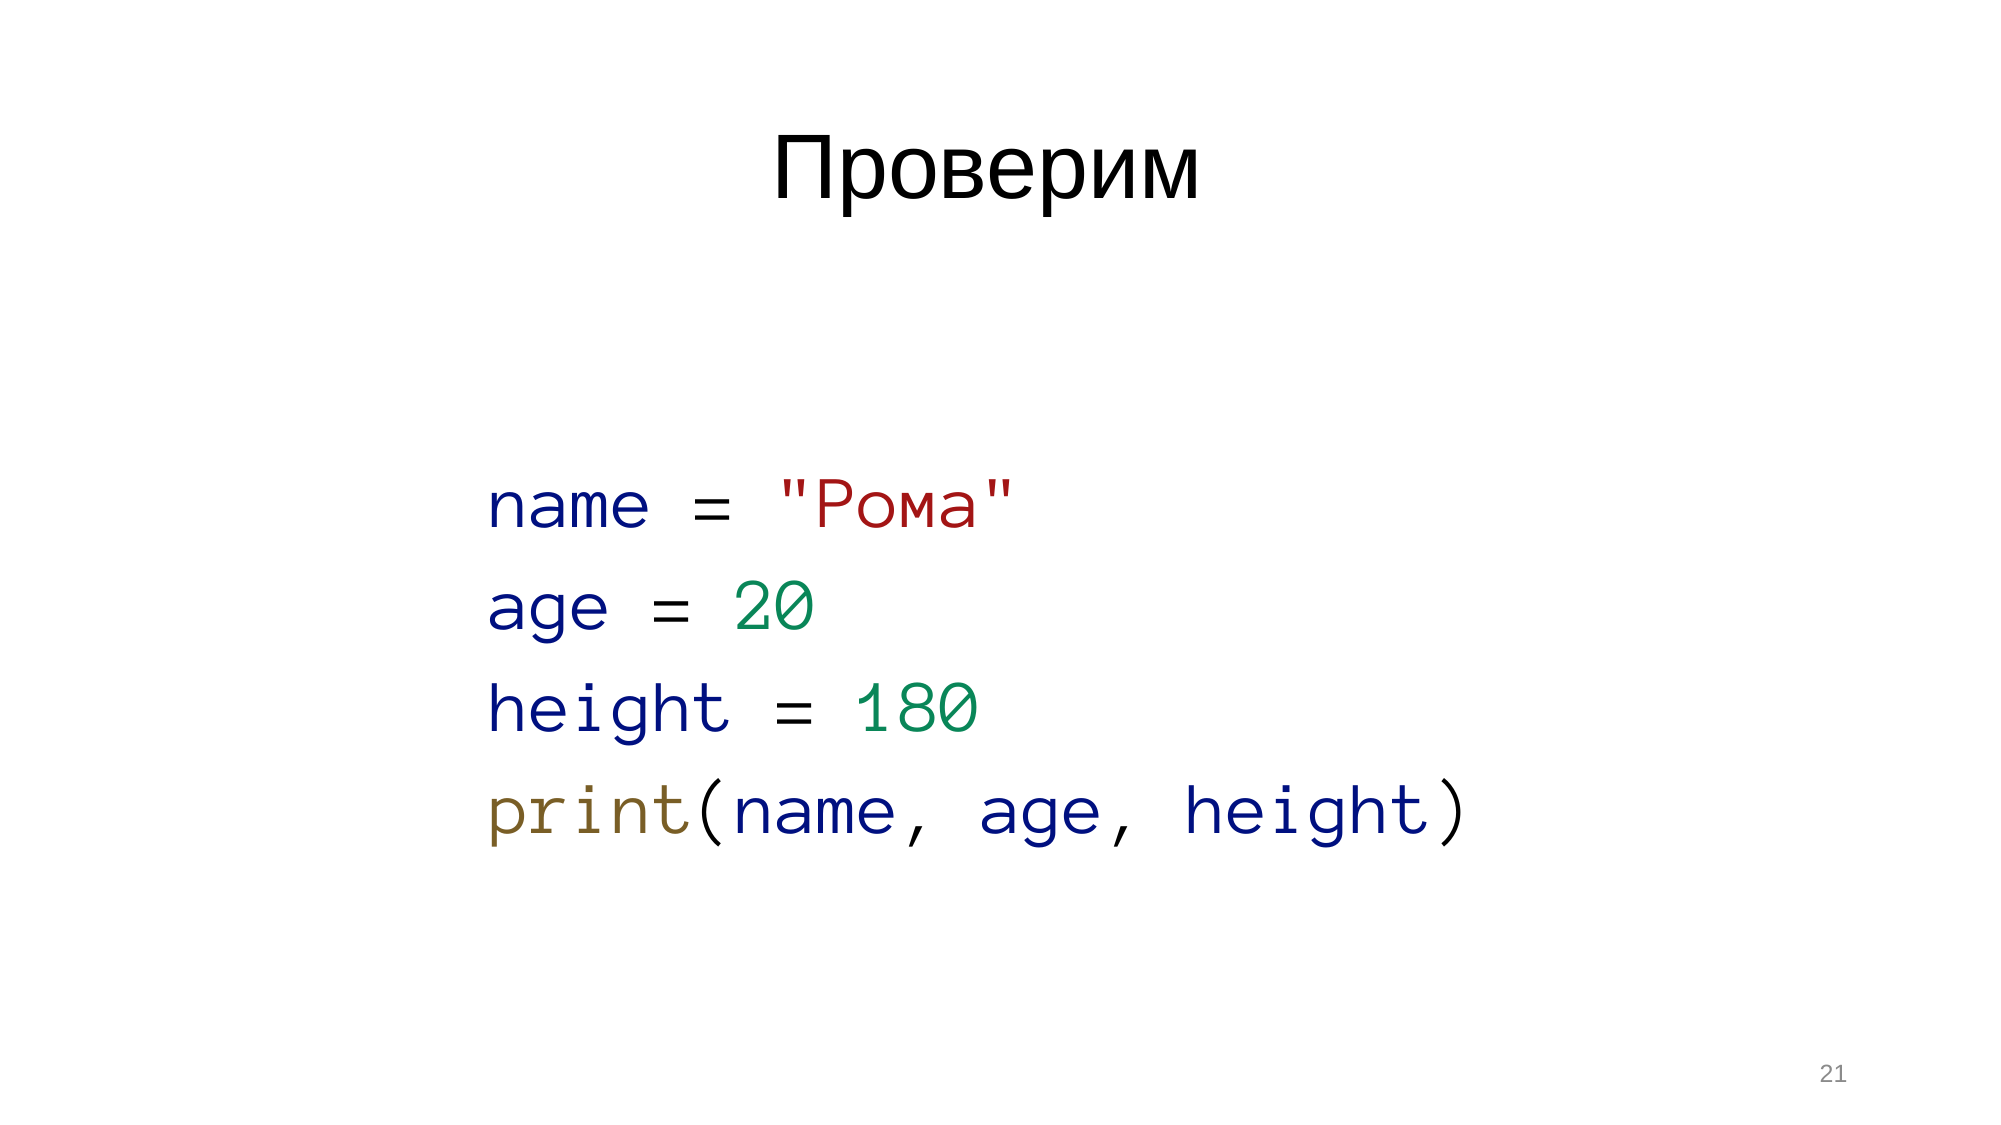

# Проверим
name = "Рома"
age = 20
height = 180
print(name, age, height)
21